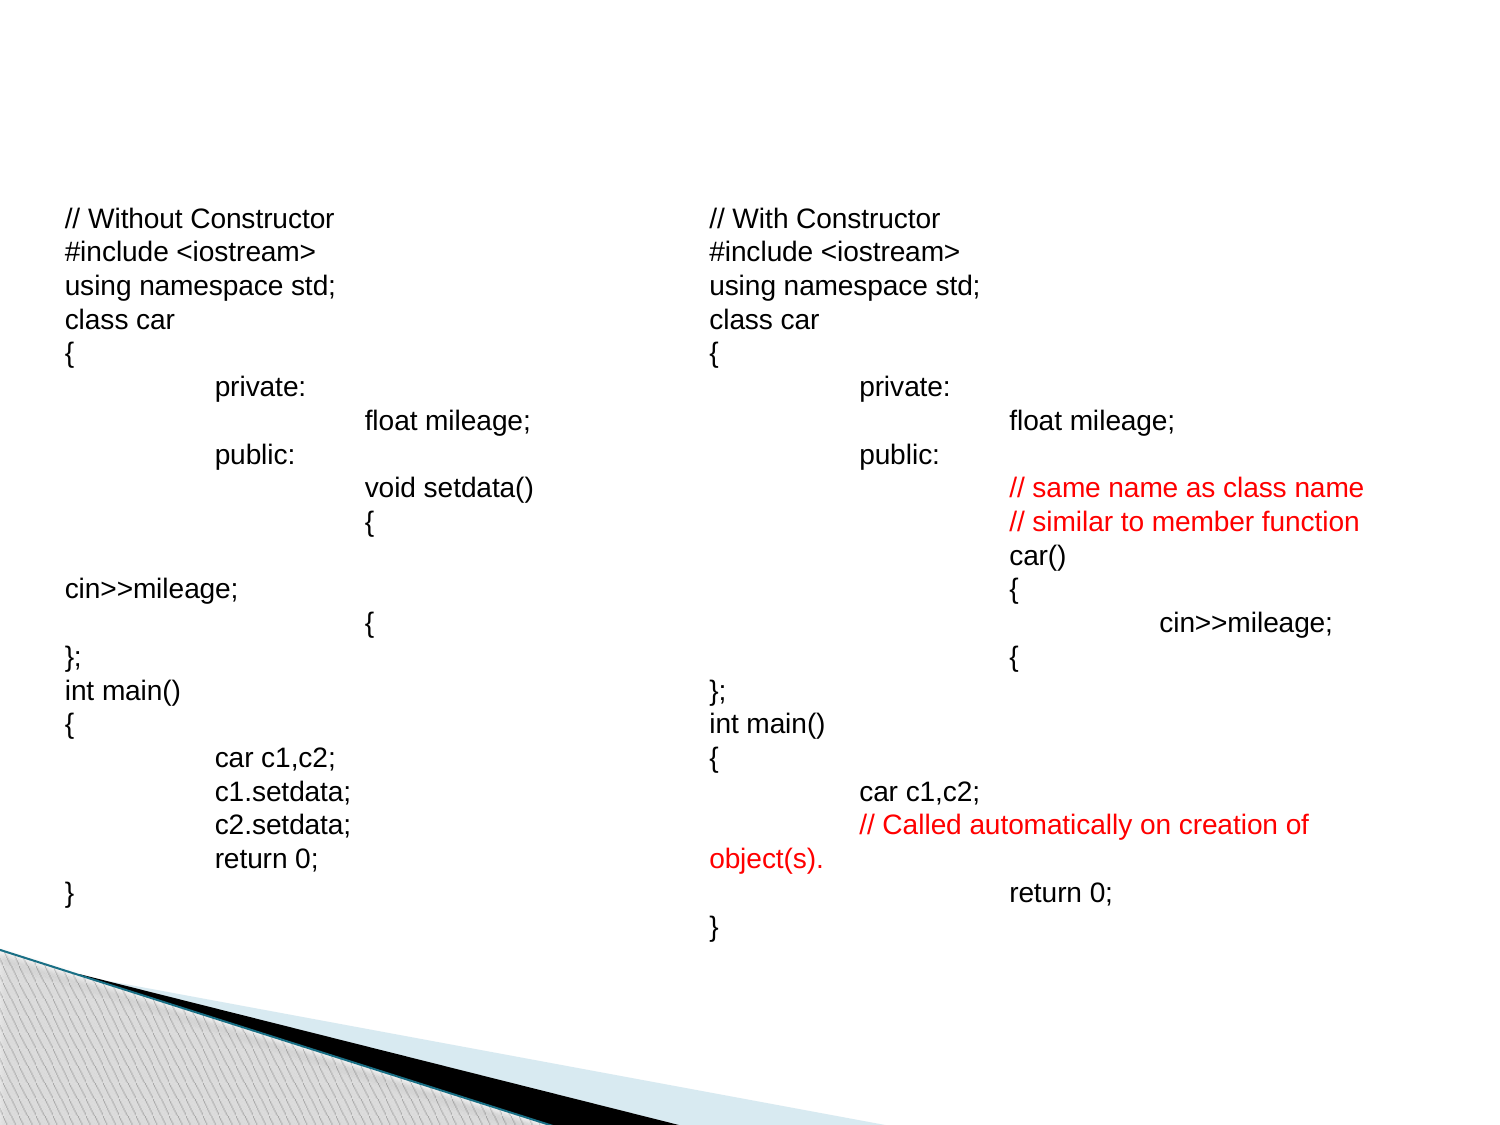

// Without Constructor
#include <iostream>
using namespace std;
class car
{
	private:
		float mileage;
	public:
		void setdata()
		{
			cin>>mileage;
		{
};
int main()
{
	car c1,c2;
	c1.setdata;
	c2.setdata;
	return 0;
}
// With Constructor
#include <iostream>
using namespace std;
class car
{
	private:
		float mileage;
	public:
		// same name as class name
		// similar to member function
		car()
		{
			cin>>mileage;
		{
};
int main()
{
	car c1,c2;
	// Called automatically on creation of object(s).
		return 0;
}